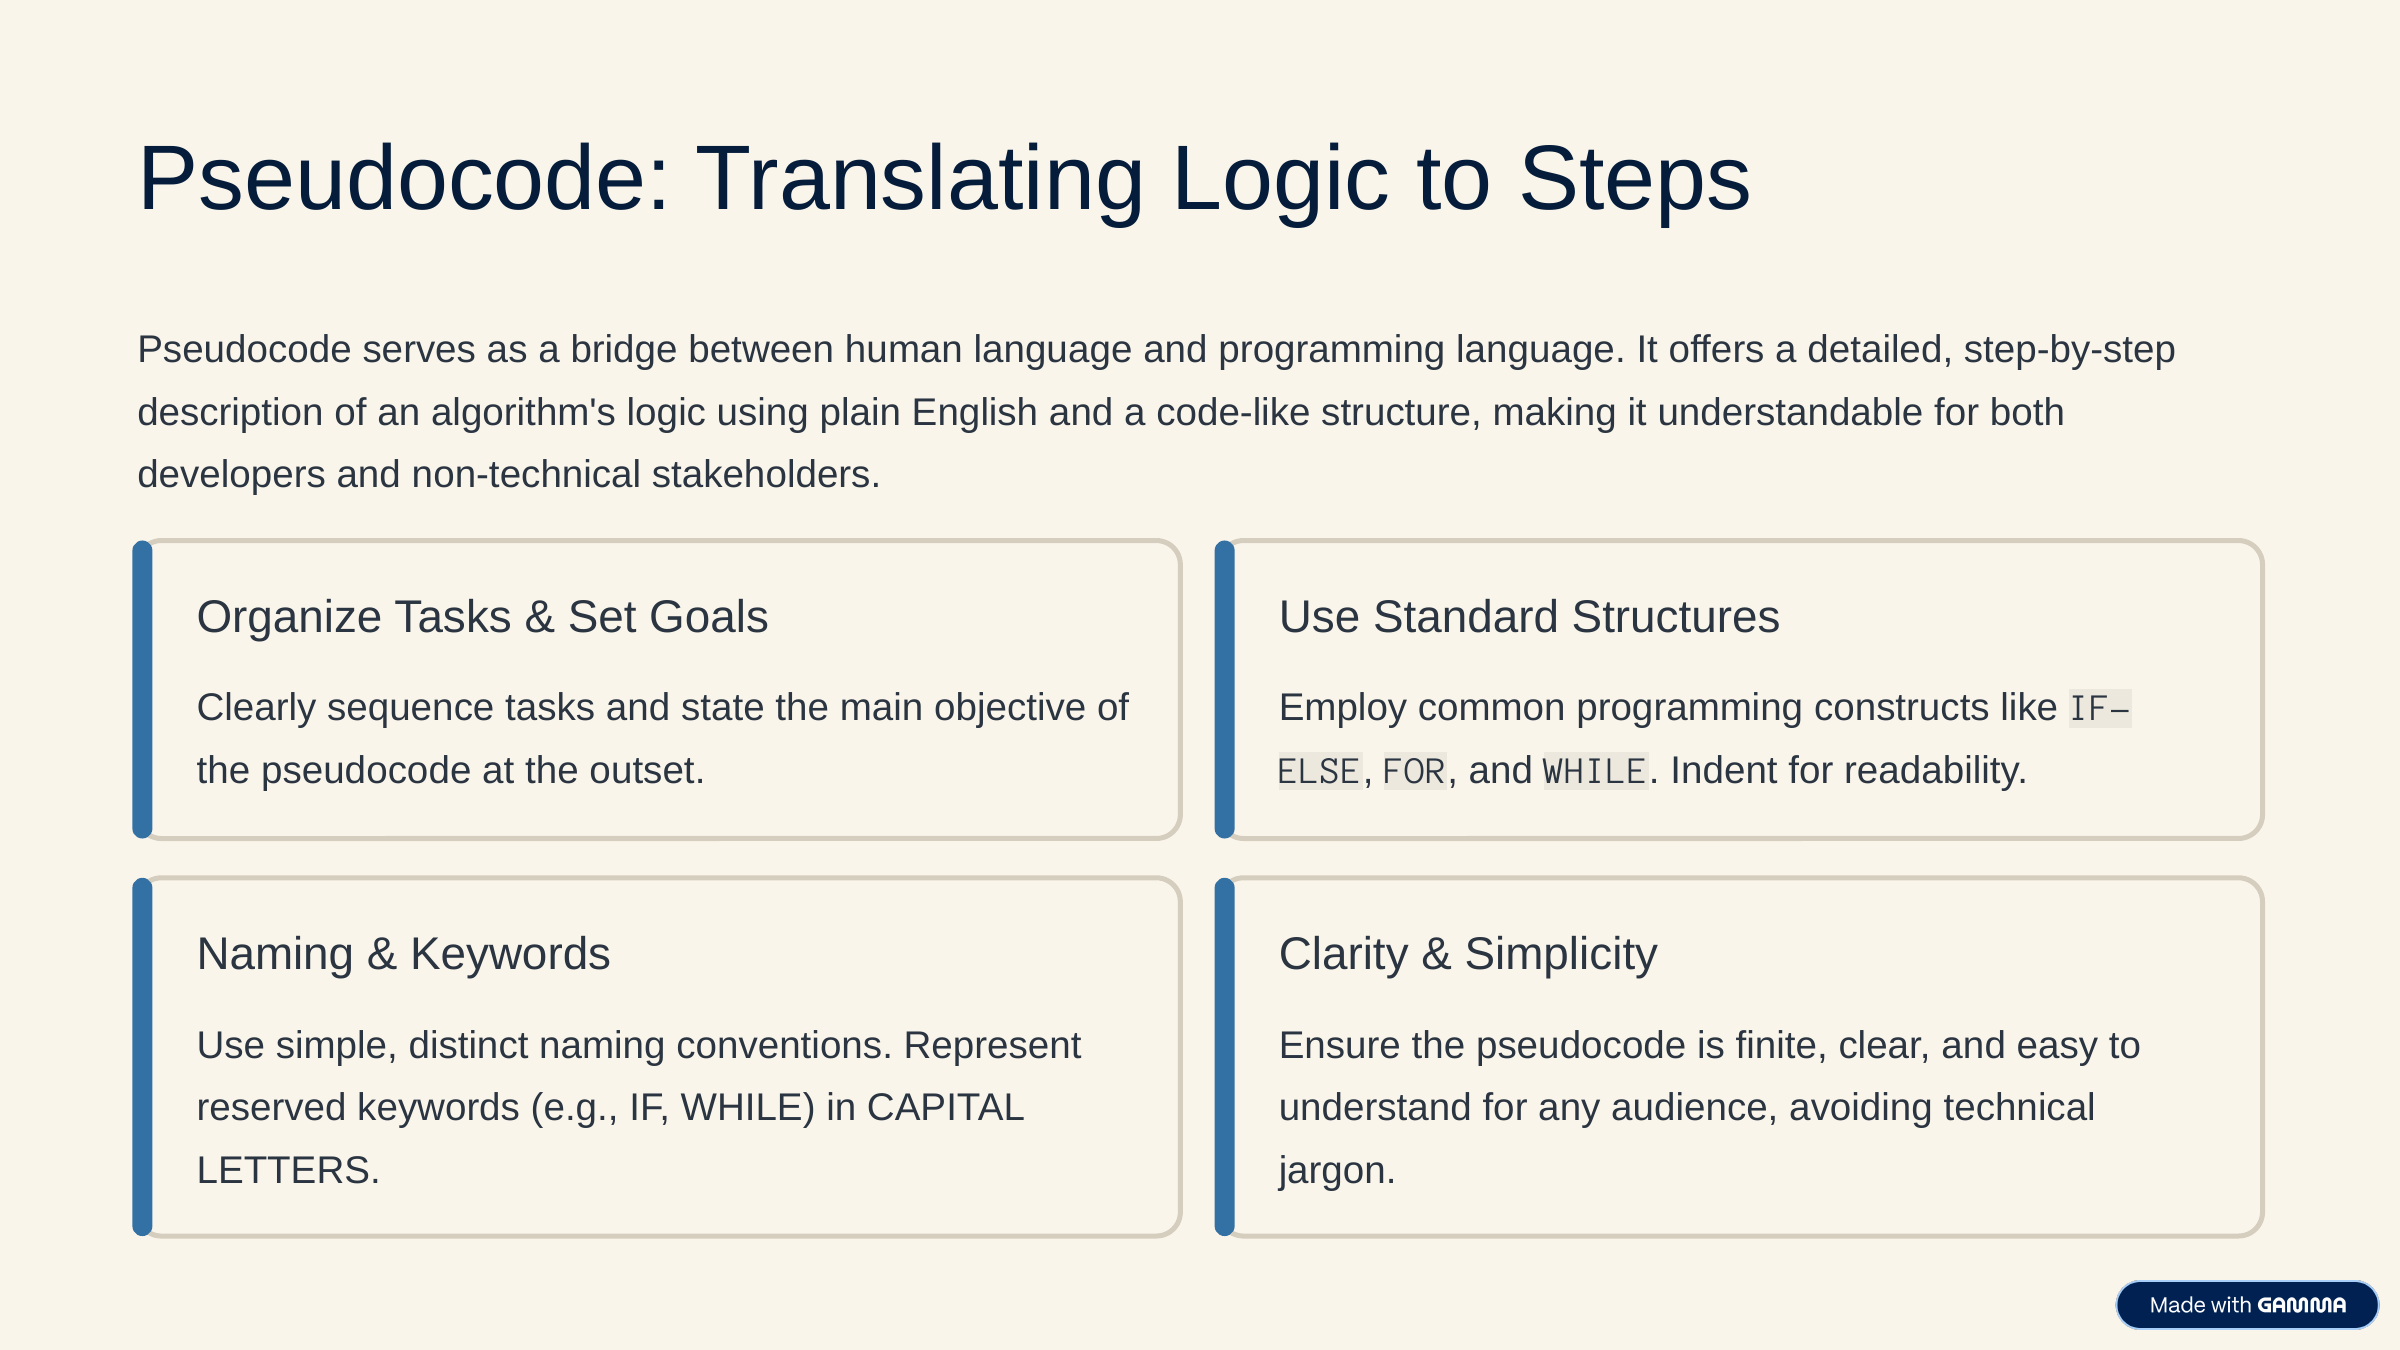

Pseudocode: Translating Logic to Steps
Pseudocode serves as a bridge between human language and programming language. It offers a detailed, step-by-step description of an algorithm's logic using plain English and a code-like structure, making it understandable for both developers and non-technical stakeholders.

Organize Tasks & Set Goals
Use Standard Structures
Clearly sequence tasks and state the main objective of the pseudocode at the outset.
Employ common programming constructs like IF-ELSE, FOR, and WHILE. Indent for readability.

Naming & Keywords
Clarity & Simplicity
Use simple, distinct naming conventions. Represent reserved keywords (e.g., IF, WHILE) in CAPITAL LETTERS.
Ensure the pseudocode is finite, clear, and easy to understand for any audience, avoiding technical jargon.